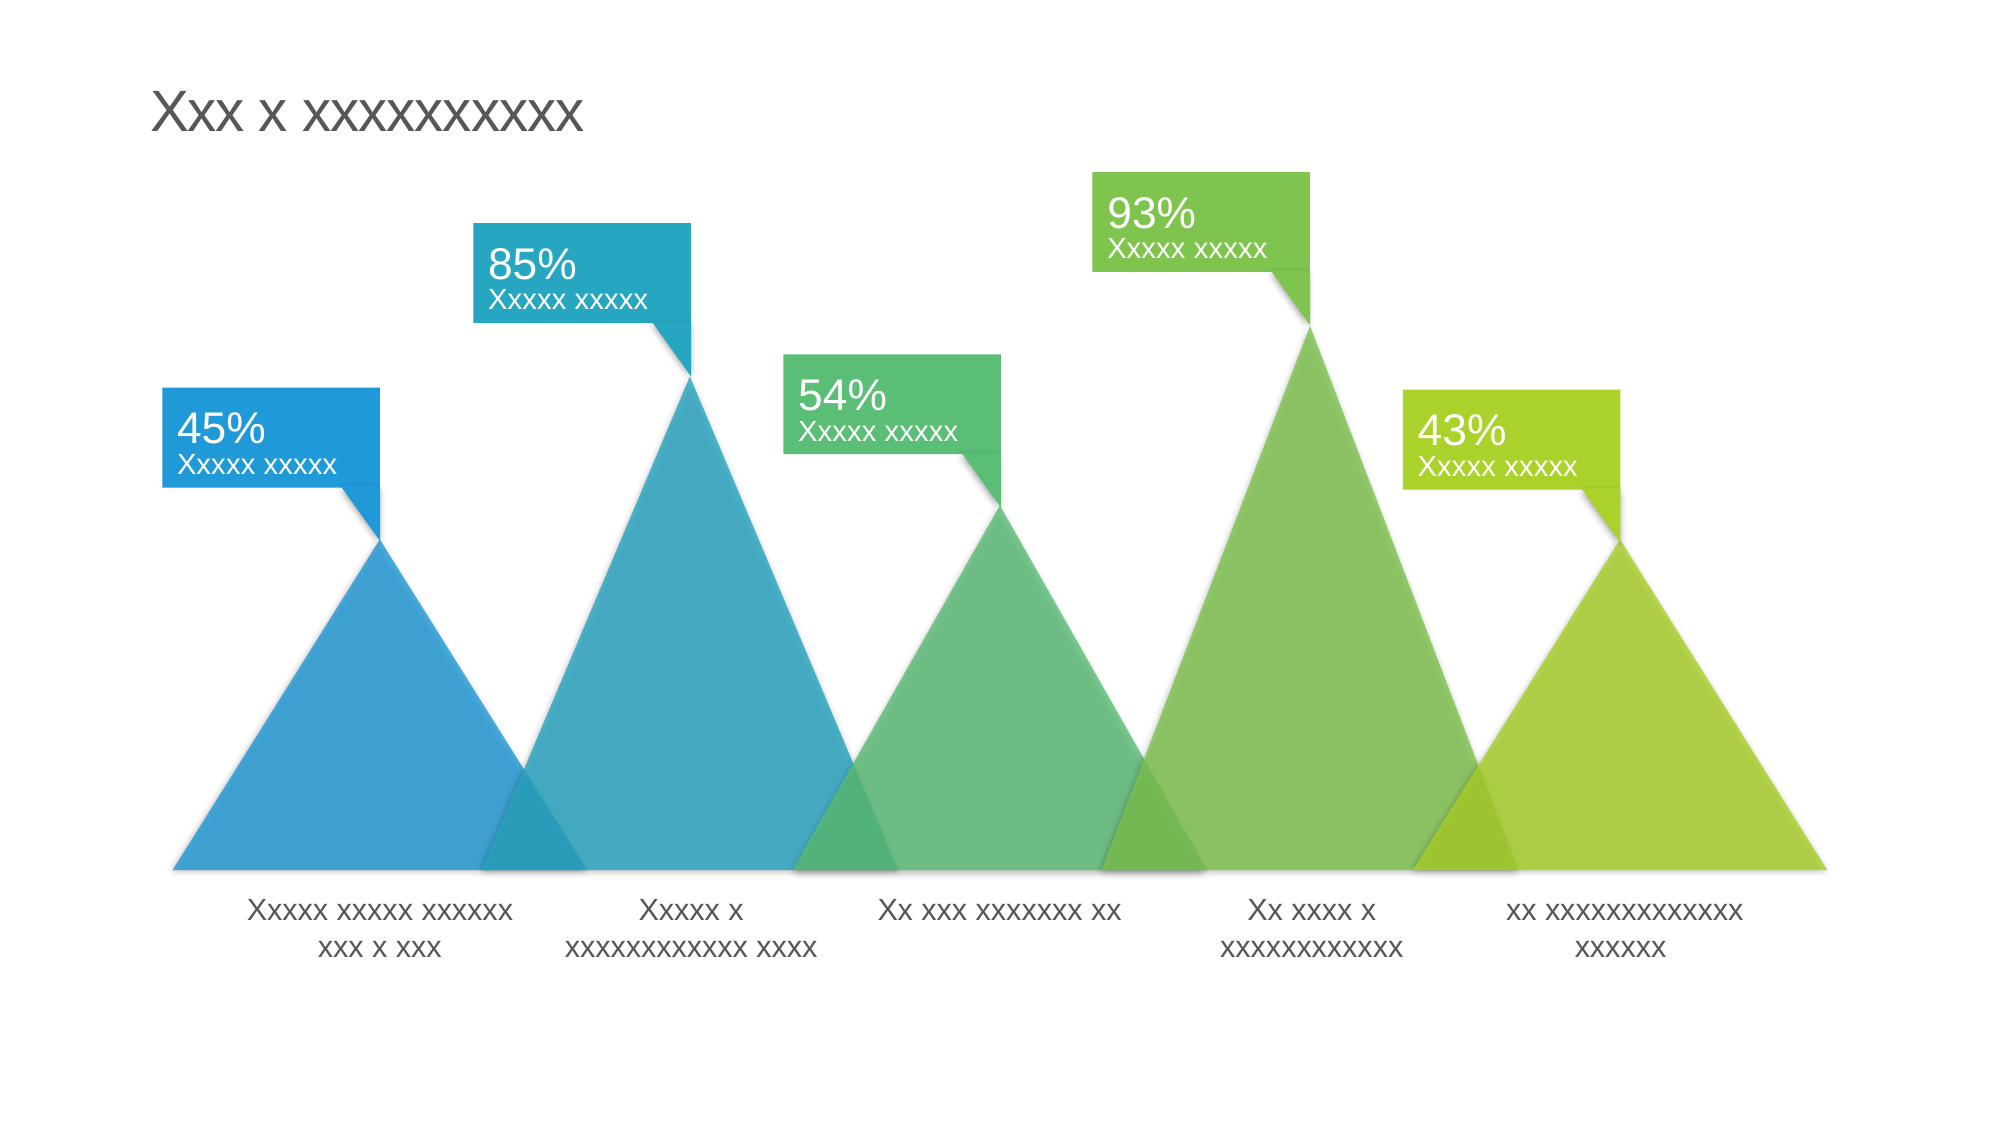

# Xxx x xxxxxxxxxx
93%
Xxxxx xxxxx

85%
Xxxxx xxxxx

54%
Xxxxx xxxxx

45%
Xxxxx xxxxx

43%
Xxxxx xxxxx

Xxxxx xxxxx xxxxxx xxx x xxx
Xx xxx xxxxxxx xx
Xxxxx x xxxxxxxxxxxx xxxx
Xx xxxx x xxxxxxxxxxxx
 xx xxxxxxxxxxxxx xxxxxx